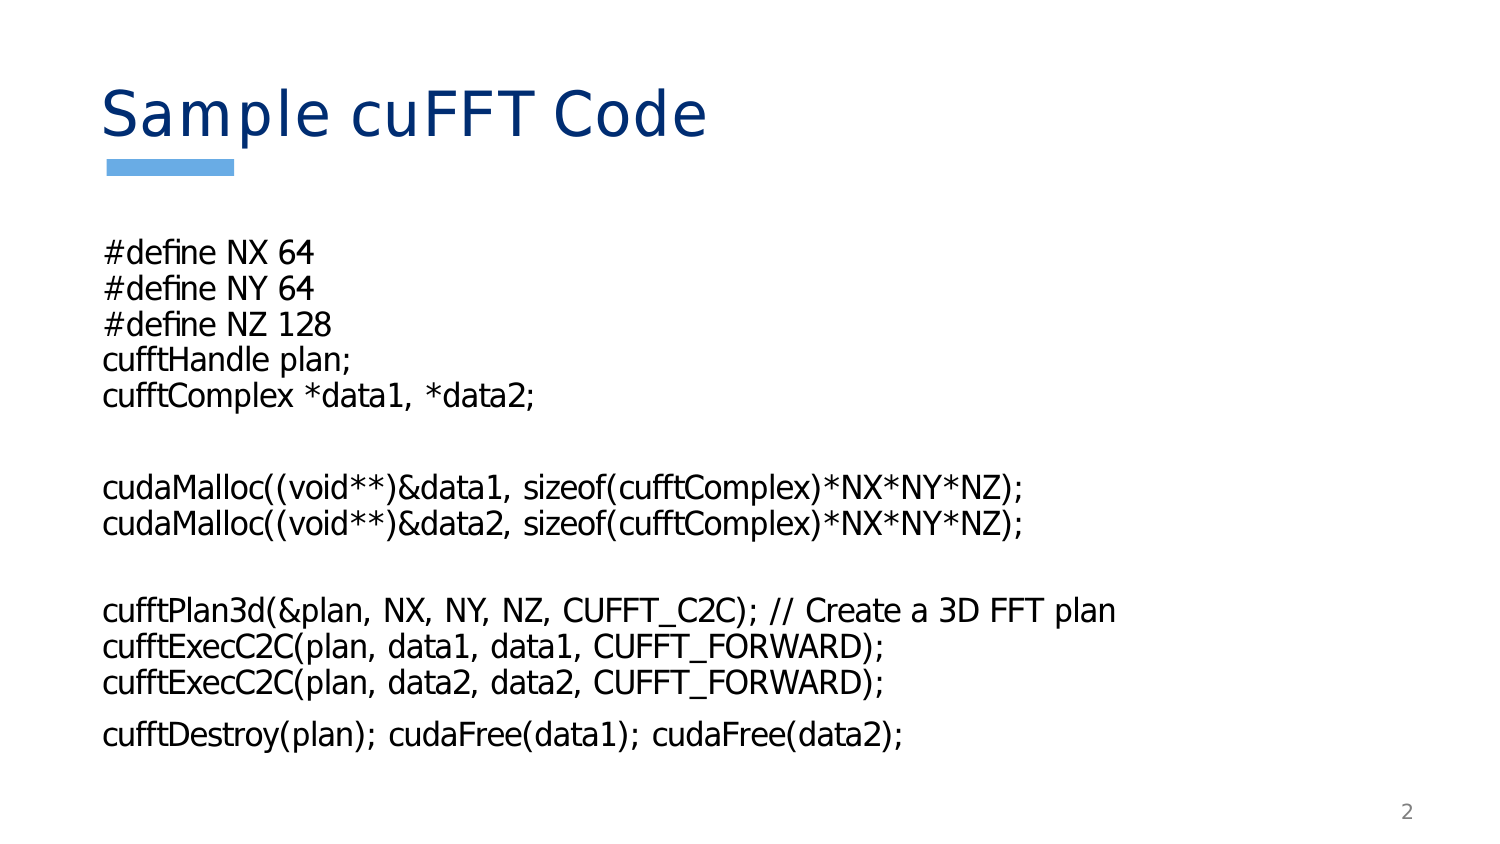

# Sample cuFFT Code
#define NX 64
#define NY 64
#define NZ 128
cufftHandle plan;
cufftComplex *data1, *data2;
cudaMalloc((void**)&data1, sizeof(cufftComplex)*NX*NY*NZ); cudaMalloc((void**)&data2, sizeof(cufftComplex)*NX*NY*NZ);
cufftPlan3d(&plan, NX, NY, NZ, CUFFT_C2C); // Create a 3D FFT plan
cufftExecC2C(plan, data1, data1, CUFFT_FORWARD);
cufftExecC2C(plan, data2, data2, CUFFT_FORWARD);
cufftDestroy(plan); cudaFree(data1); cudaFree(data2);